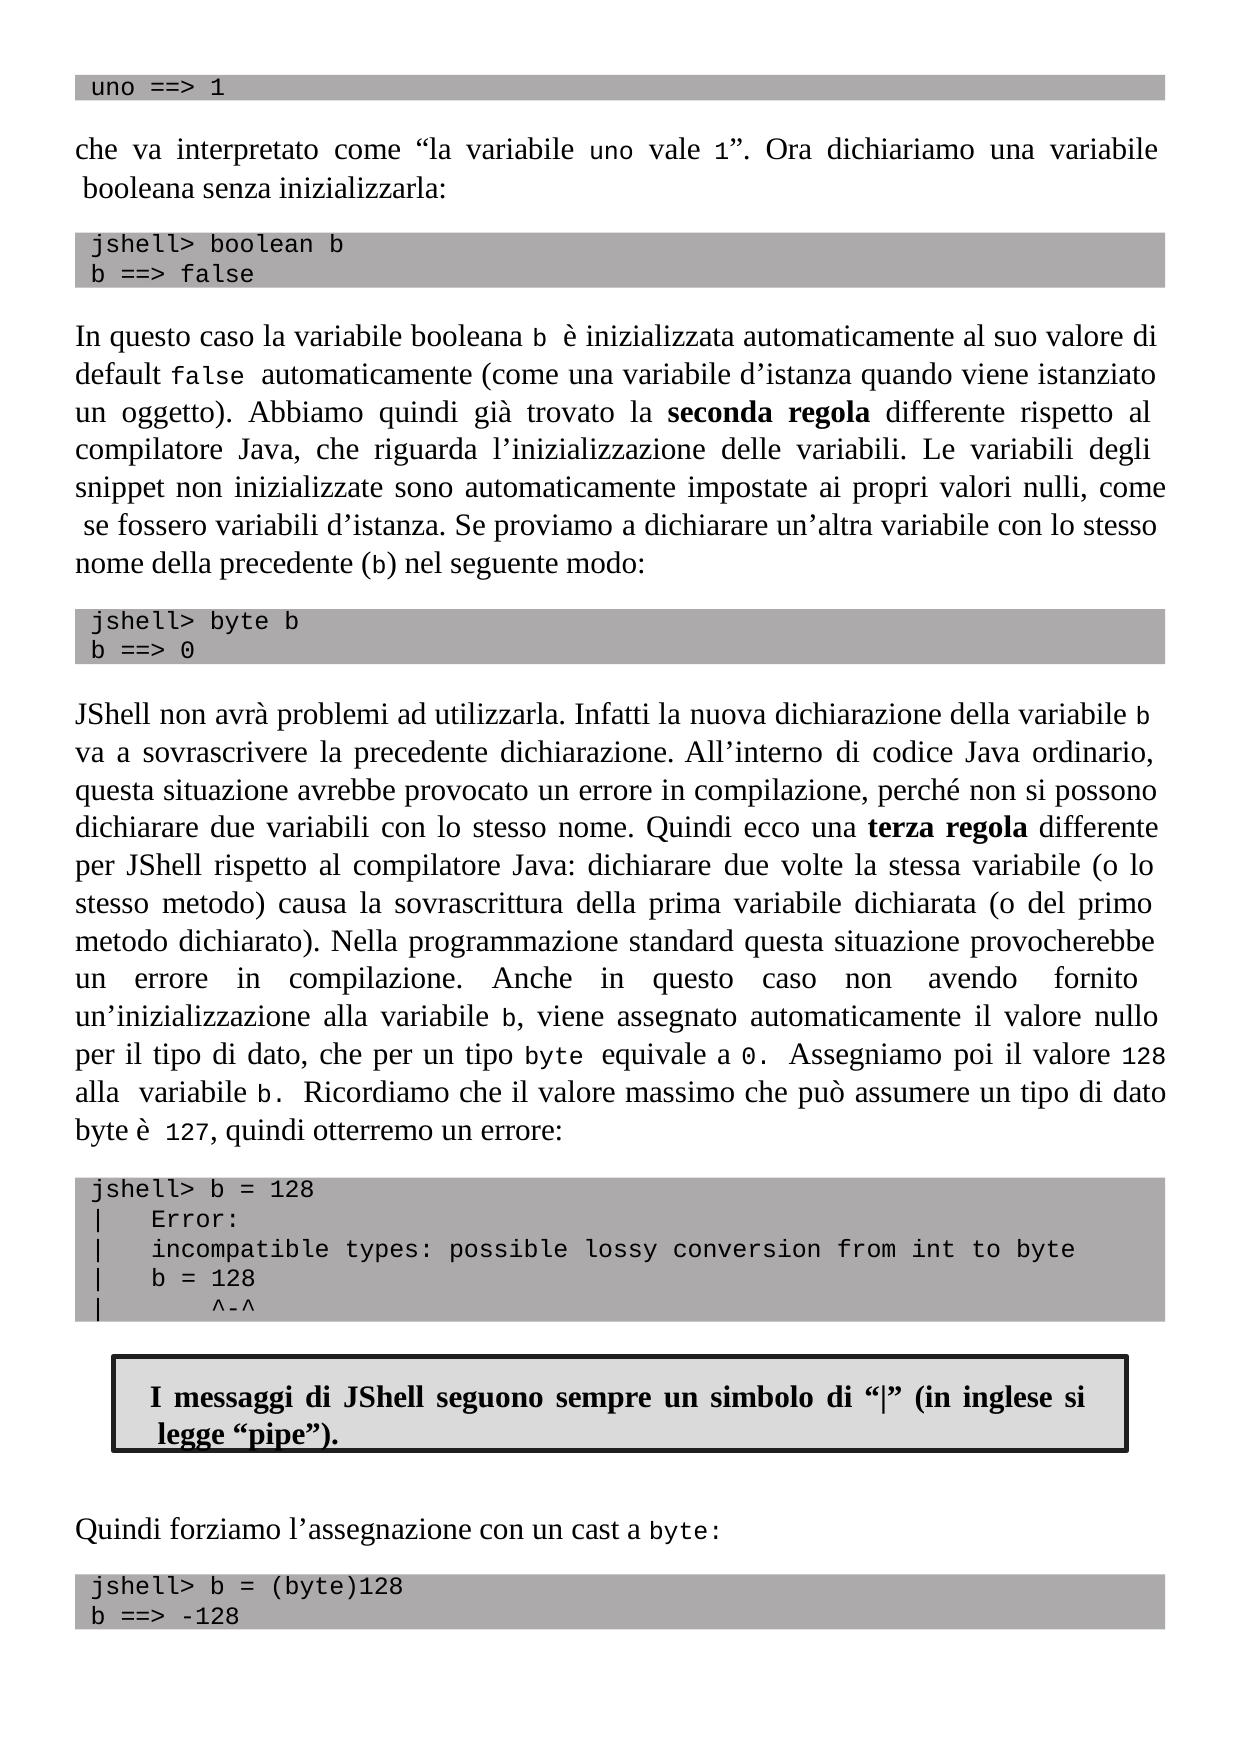

uno ==> 1
che va interpretato come “la variabile uno vale 1”. Ora dichiariamo una variabile  booleana senza inizializzarla:
jshell> boolean b
b ==> false
In questo caso la variabile booleana b è inizializzata automaticamente al suo valore di  default false automaticamente (come una variabile d’istanza quando viene istanziato  un oggetto). Abbiamo quindi già trovato la seconda regola differente rispetto al  compilatore Java, che riguarda l’inizializzazione delle variabili. Le variabili degli  snippet non inizializzate sono automaticamente impostate ai propri valori nulli, come  se fossero variabili d’istanza. Se proviamo a dichiarare un’altra variabile con lo stesso  nome della precedente (b) nel seguente modo:
jshell> byte b
b ==> 0
JShell non avrà problemi ad utilizzarla. Infatti la nuova dichiarazione della variabile b  va a sovrascrivere la precedente dichiarazione. All’interno di codice Java ordinario,  questa situazione avrebbe provocato un errore in compilazione, perché non si possono  dichiarare due variabili con lo stesso nome. Quindi ecco una terza regola differente  per JShell rispetto al compilatore Java: dichiarare due volte la stessa variabile (o lo  stesso metodo) causa la sovrascrittura della prima variabile dichiarata (o del primo  metodo dichiarato). Nella programmazione standard questa situazione provocherebbe  un errore in compilazione. Anche in questo caso non avendo fornito  un’inizializzazione alla variabile b, viene assegnato automaticamente il valore nullo  per il tipo di dato, che per un tipo byte equivale a 0. Assegniamo poi il valore 128 alla  variabile b. Ricordiamo che il valore massimo che può assumere un tipo di dato byte è  127, quindi otterremo un errore:
jshell> b = 128
|	Error:
|	incompatible types: possible lossy conversion from int to byte
|	b = 128
|	^-^
I messaggi di JShell seguono sempre un simbolo di “|” (in inglese si  legge “pipe”).
Quindi forziamo l’assegnazione con un cast a byte:
jshell> b = (byte)128
b ==> -128